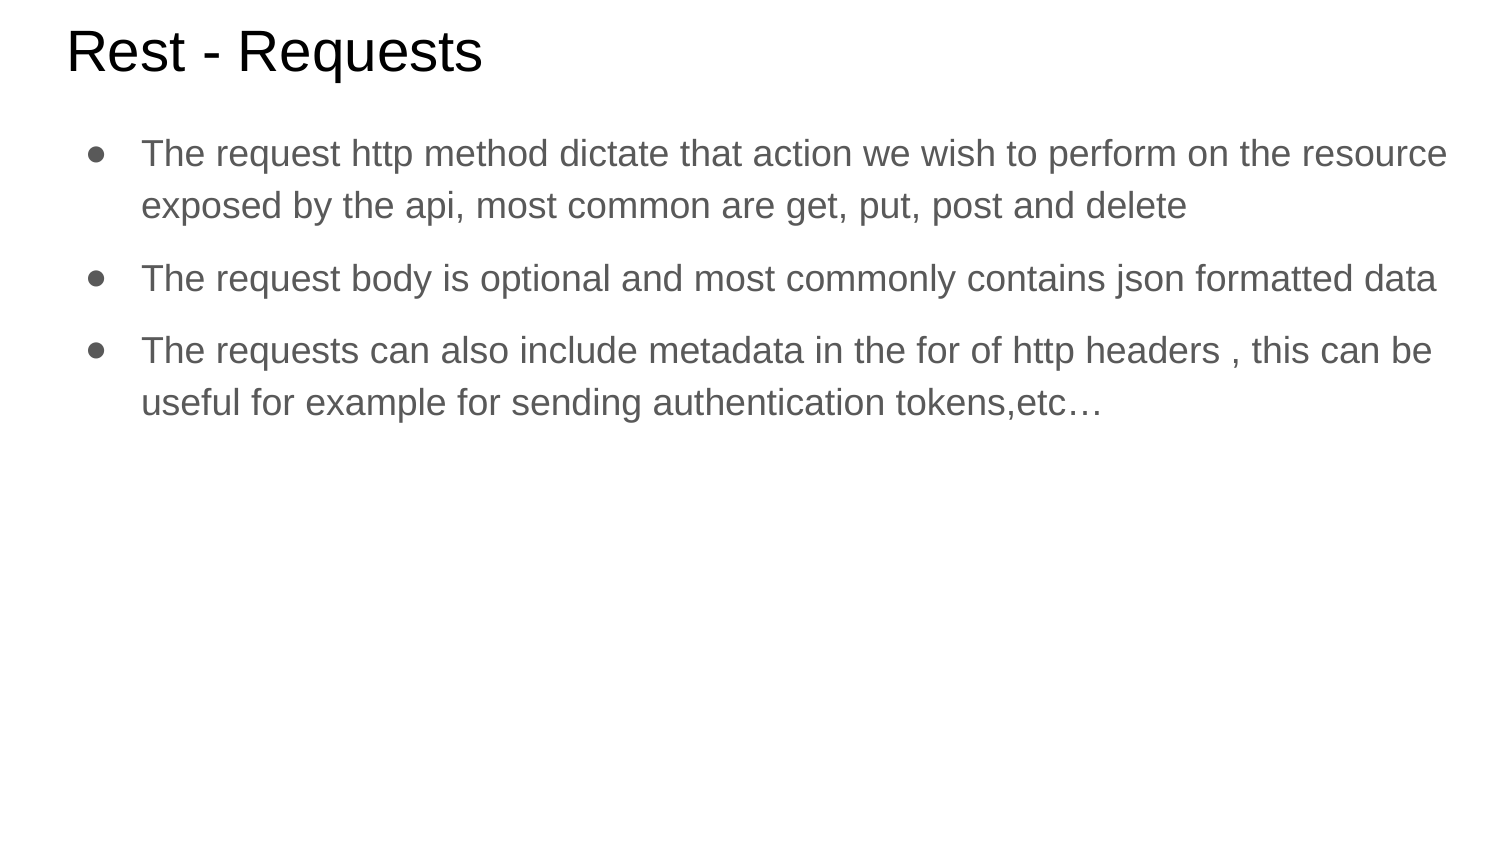

# Rest - Requests
The request http method dictate that action we wish to perform on the resource exposed by the api, most common are get, put, post and delete
The request body is optional and most commonly contains json formatted data
The requests can also include metadata in the for of http headers , this can be useful for example for sending authentication tokens,etc…